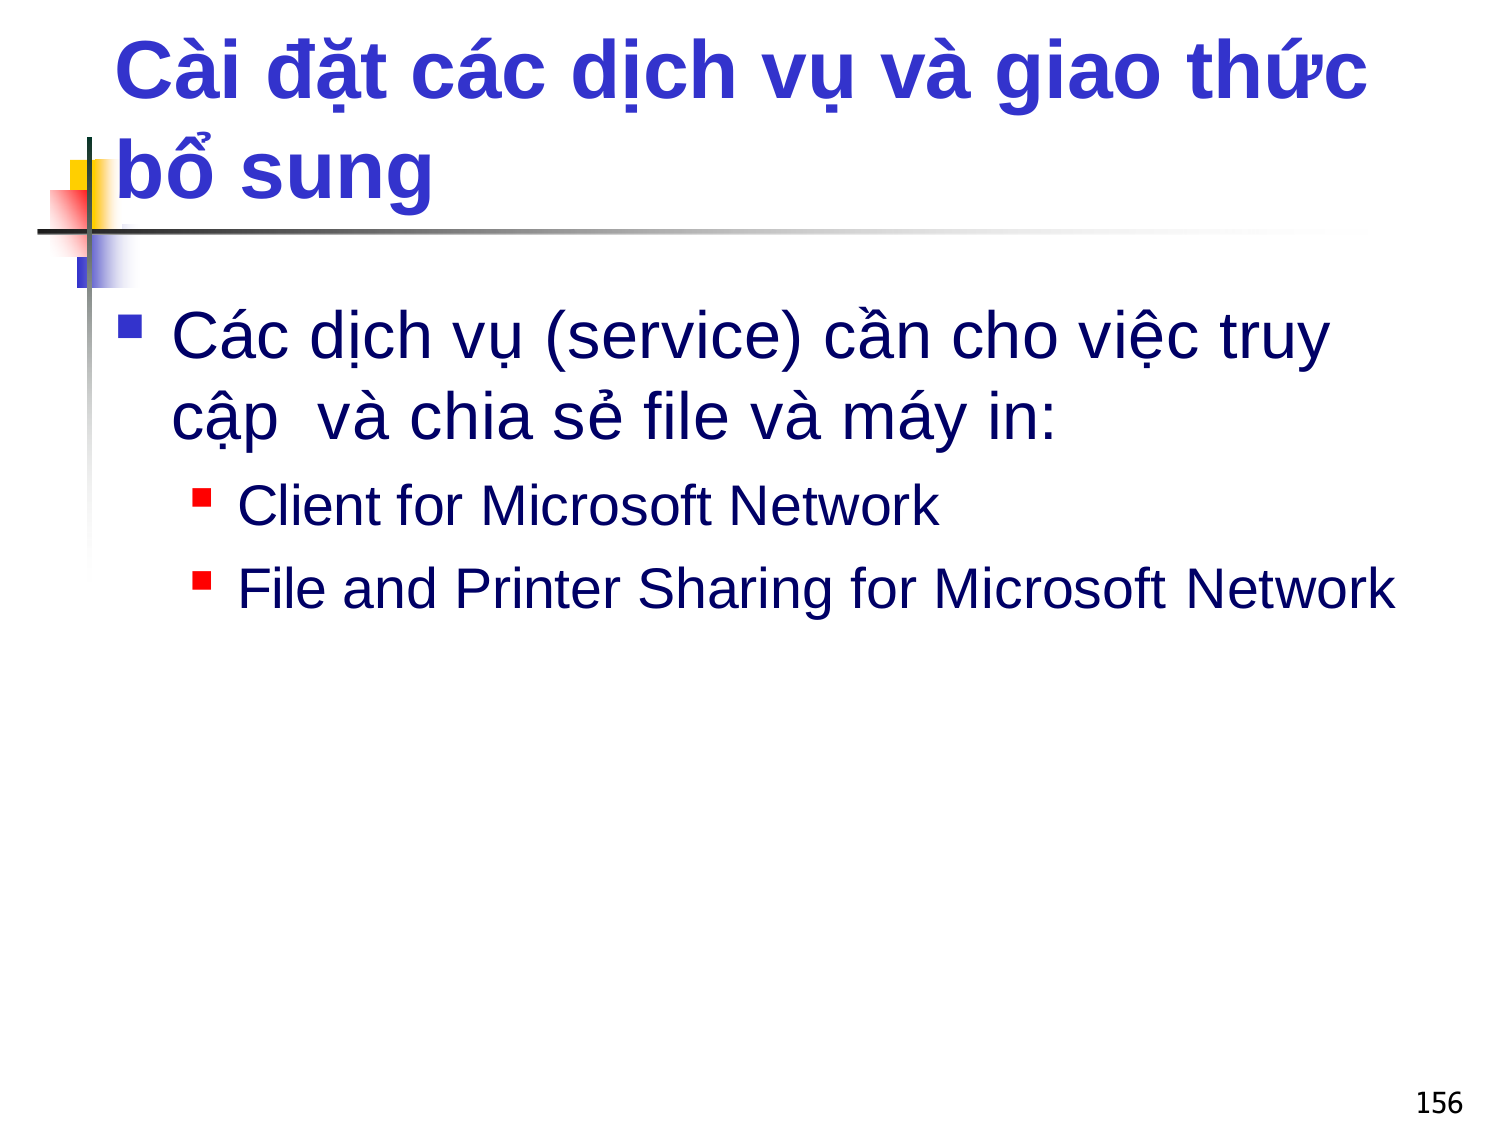

# Cài đặt các dịch vụ và giao thức  bổ sung
Các dịch vụ (service) cần cho việc truy cập  và chia sẻ file và máy in:
Client for Microsoft Network
File and Printer Sharing for Microsoft Network
156